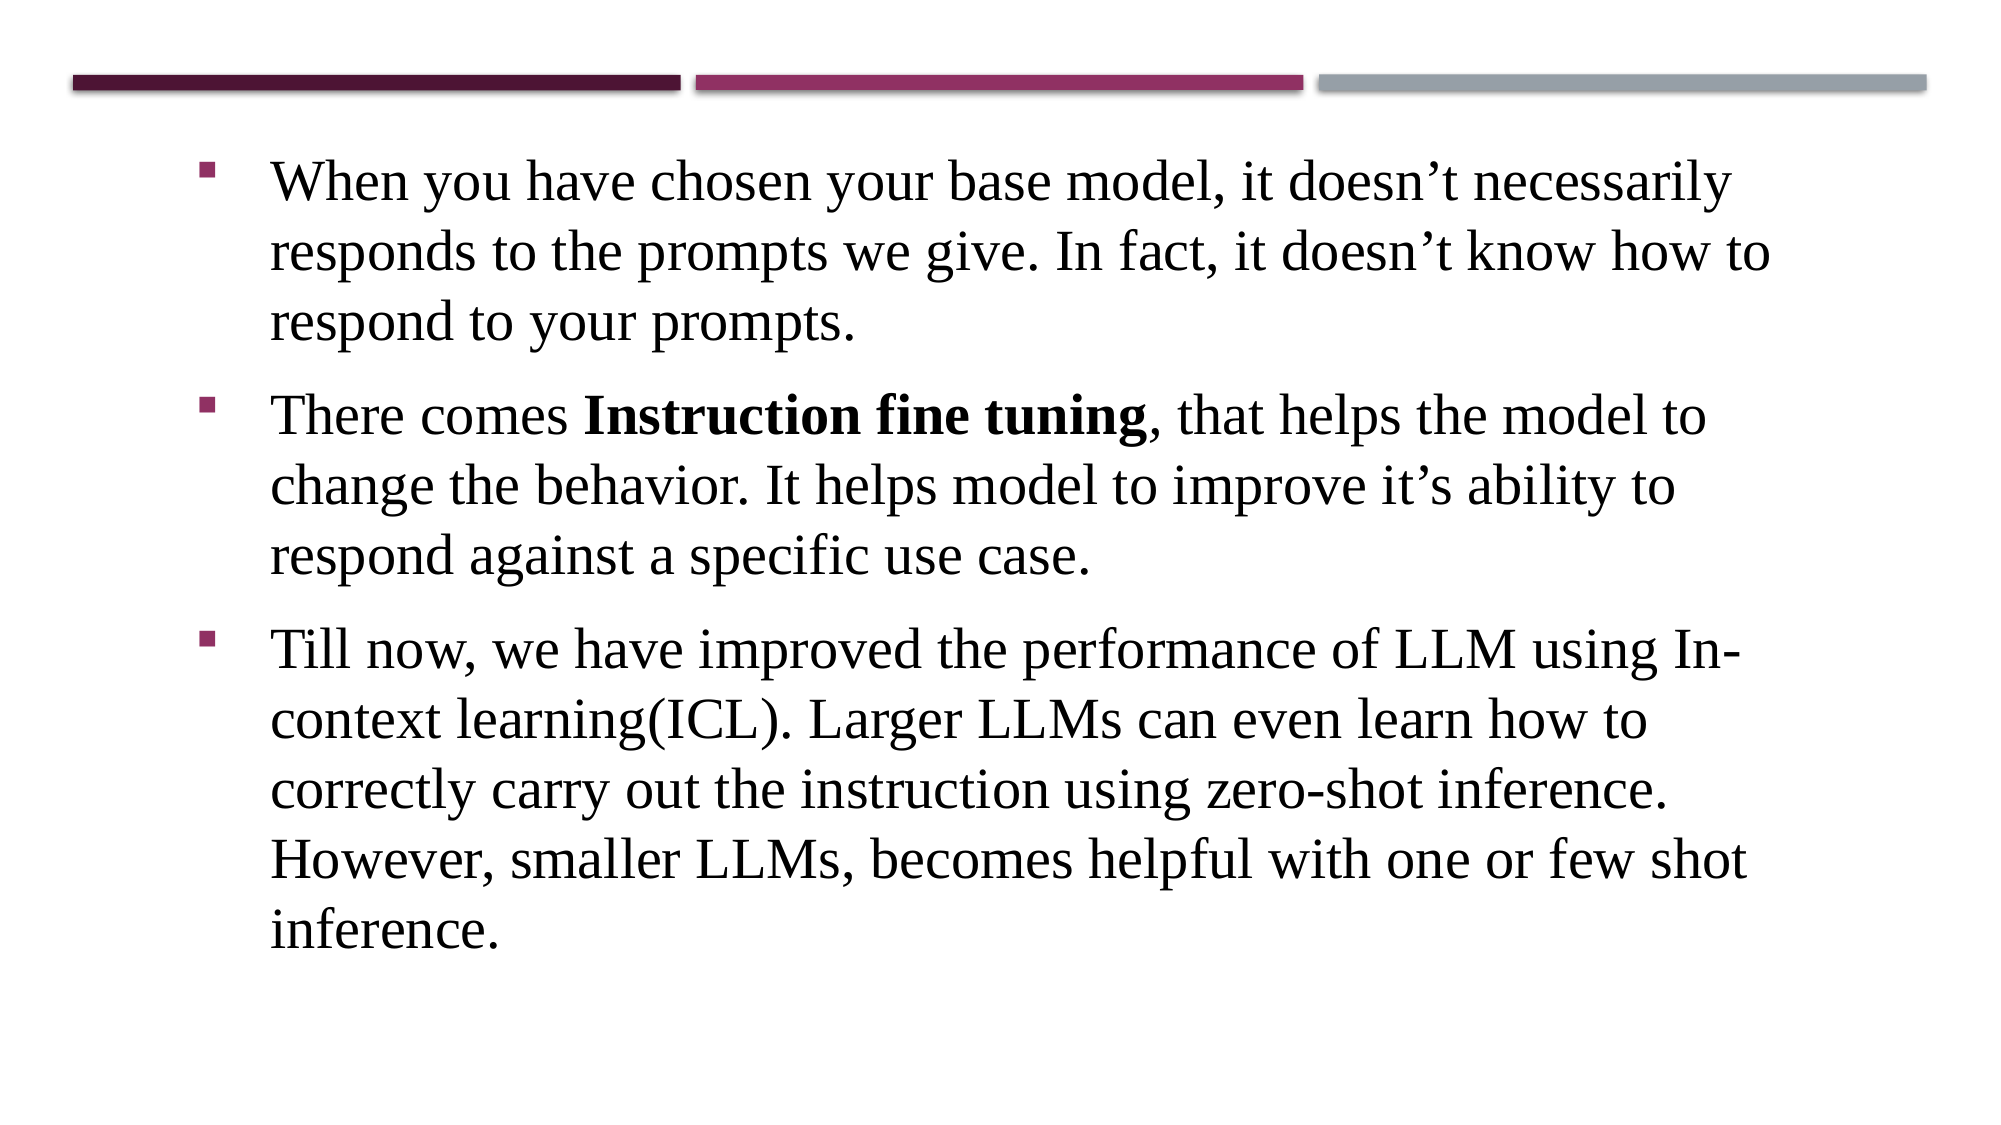

When you have chosen your base model, it doesn’t necessarily responds to the prompts we give. In fact, it doesn’t know how to respond to your prompts.
There comes Instruction fine tuning, that helps the model to change the behavior. It helps model to improve it’s ability to respond against a specific use case.
Till now, we have improved the performance of LLM using In- context learning(ICL). Larger LLMs can even learn how to correctly carry out the instruction using zero-shot inference. However, smaller LLMs, becomes helpful with one or few shot inference.